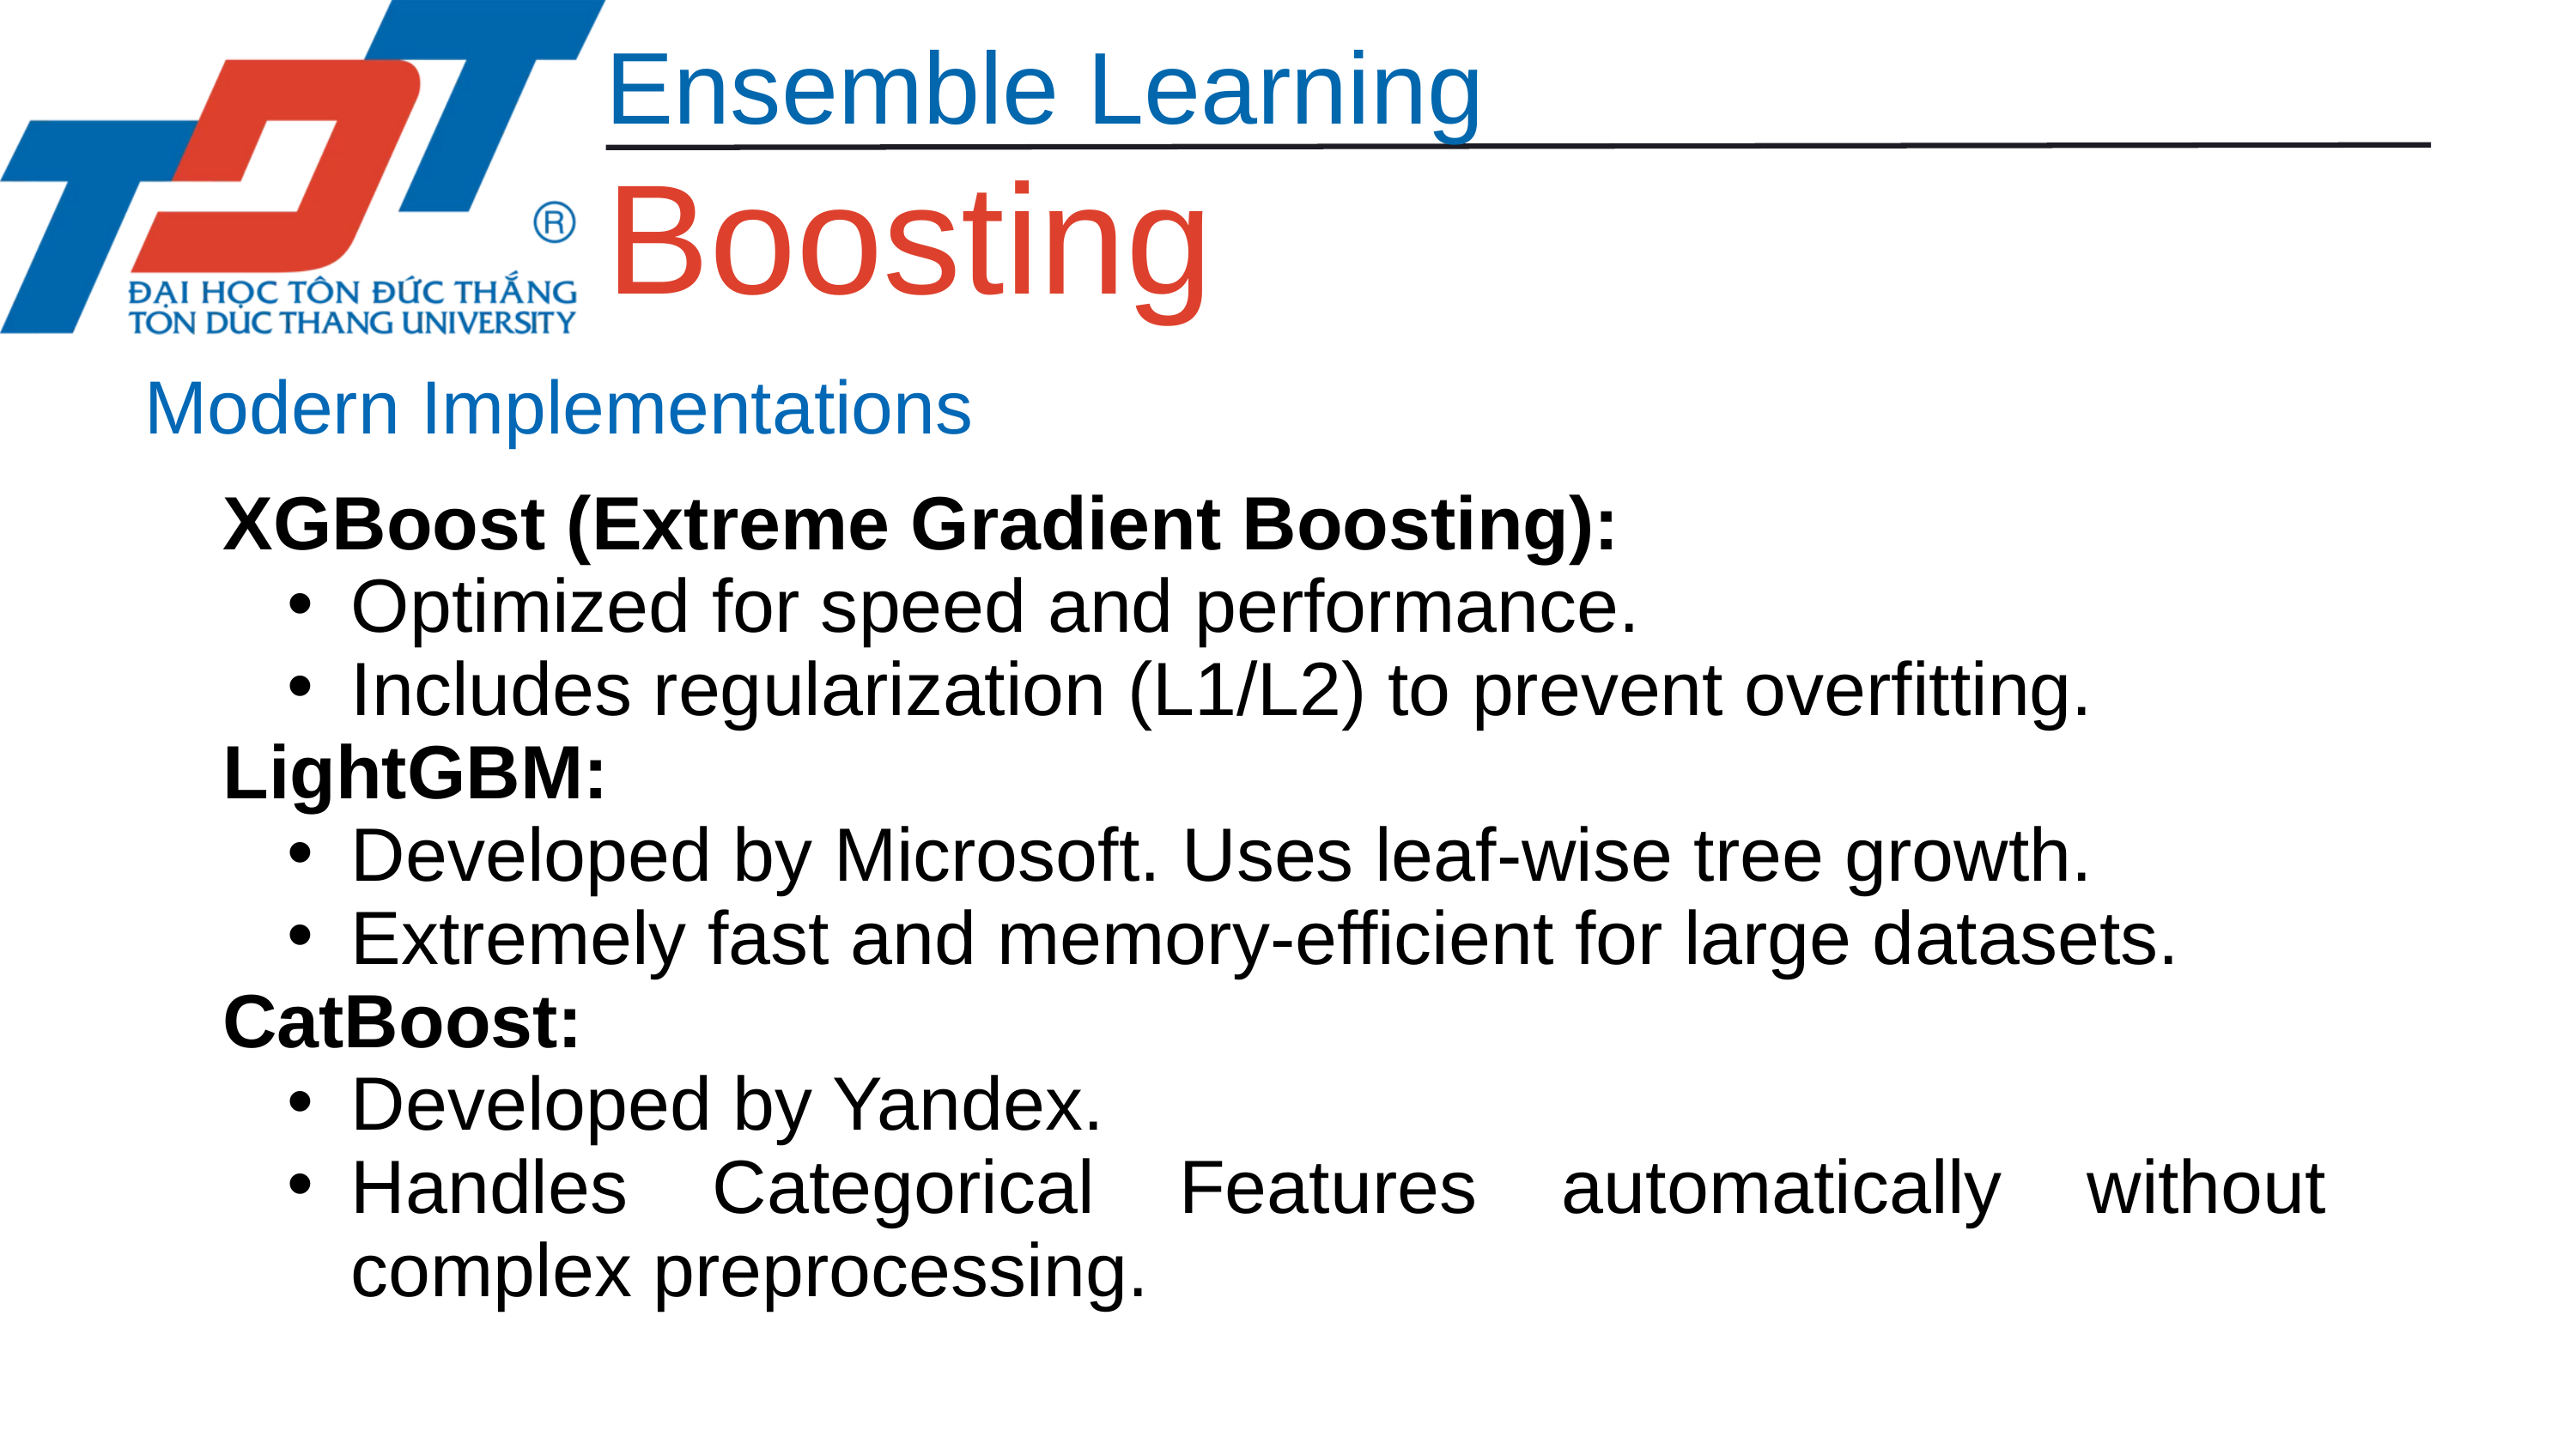

Ensemble Learning

Boosting
Modern Implementations
XGBoost (Extreme Gradient Boosting):
Optimized for speed and performance.
Includes regularization (L1/L2) to prevent overfitting.
LightGBM:
Developed by Microsoft. Uses leaf-wise tree growth.
Extremely fast and memory-efficient for large datasets.
CatBoost:
Developed by Yandex.
Handles Categorical Features automatically without complex preprocessing.